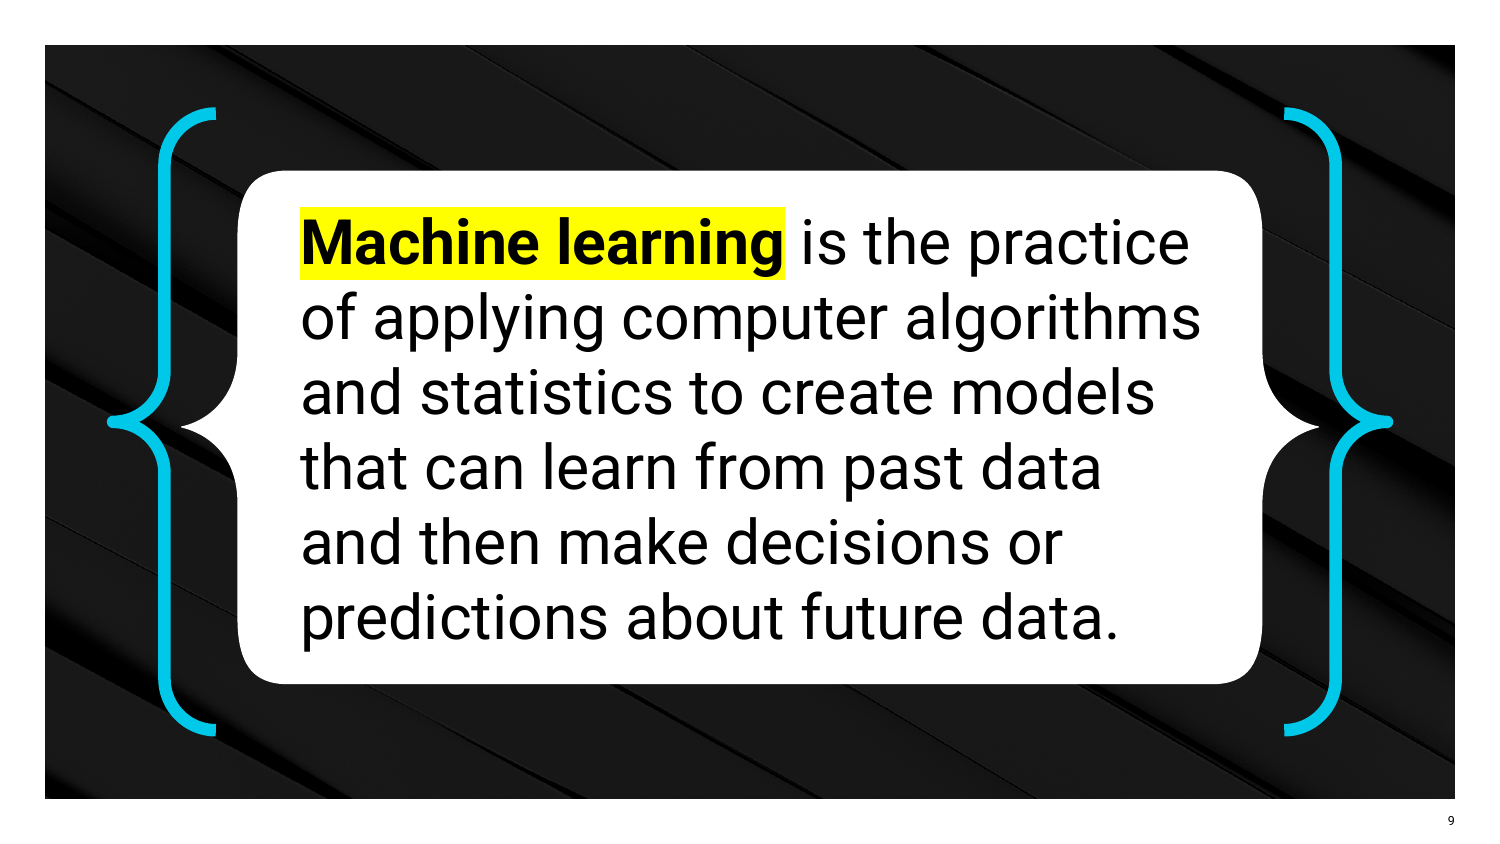

Machine learning is the practice of applying computer algorithms and statistics to create models that can learn from past data and then make decisions or predictions about future data.

9